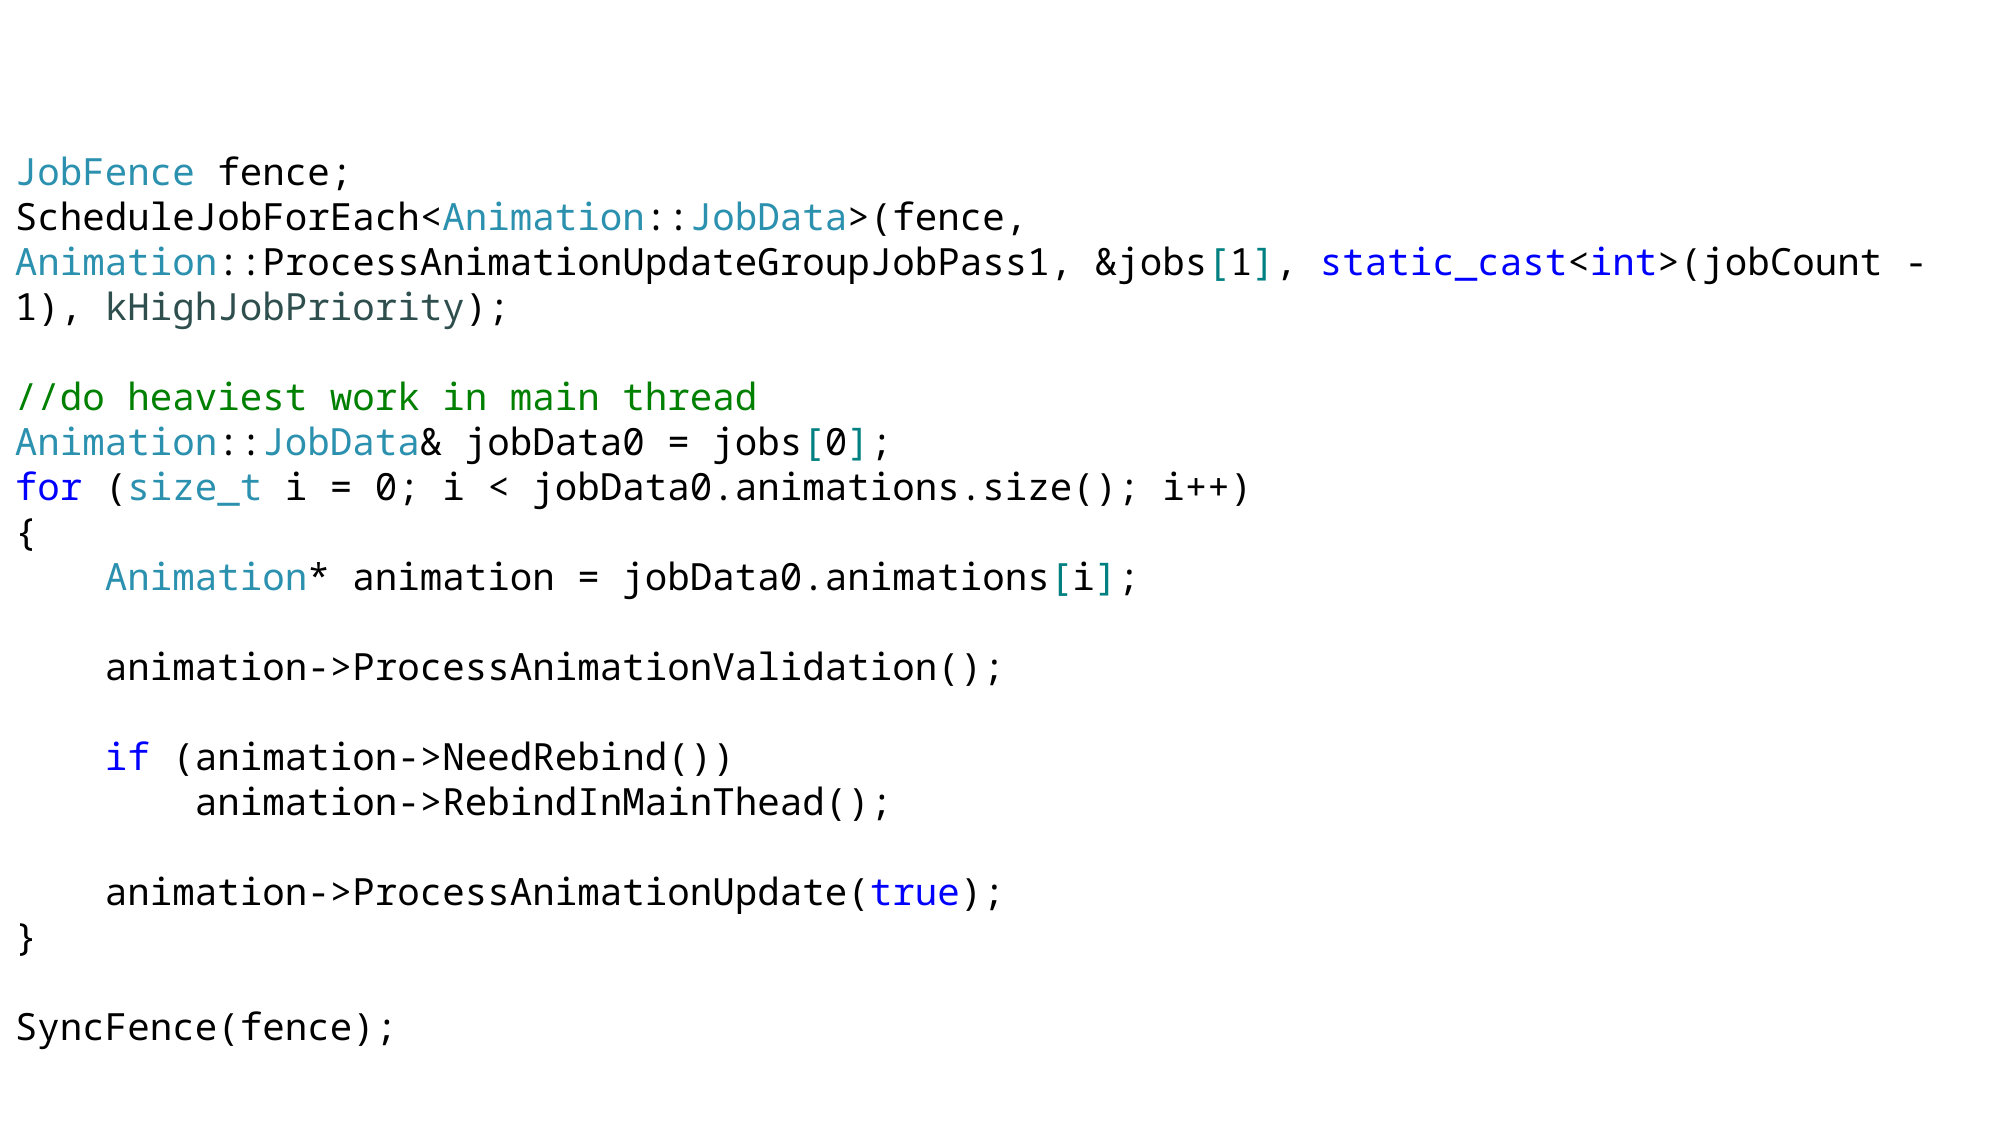

JobFence fence;
ScheduleJobForEach<Animation::JobData>(fence, Animation::ProcessAnimationUpdateGroupJobPass1, &jobs[1], static_cast<int>(jobCount - 1), kHighJobPriority);

//do heaviest work in main thread
Animation::JobData& jobData0 = jobs[0];
for (size_t i = 0; i < jobData0.animations.size(); i++)
{
    Animation* animation = jobData0.animations[i];

    animation->ProcessAnimationValidation();

    if (animation->NeedRebind())
        animation->RebindInMainThead();

    animation->ProcessAnimationUpdate(true);
}

SyncFence(fence);